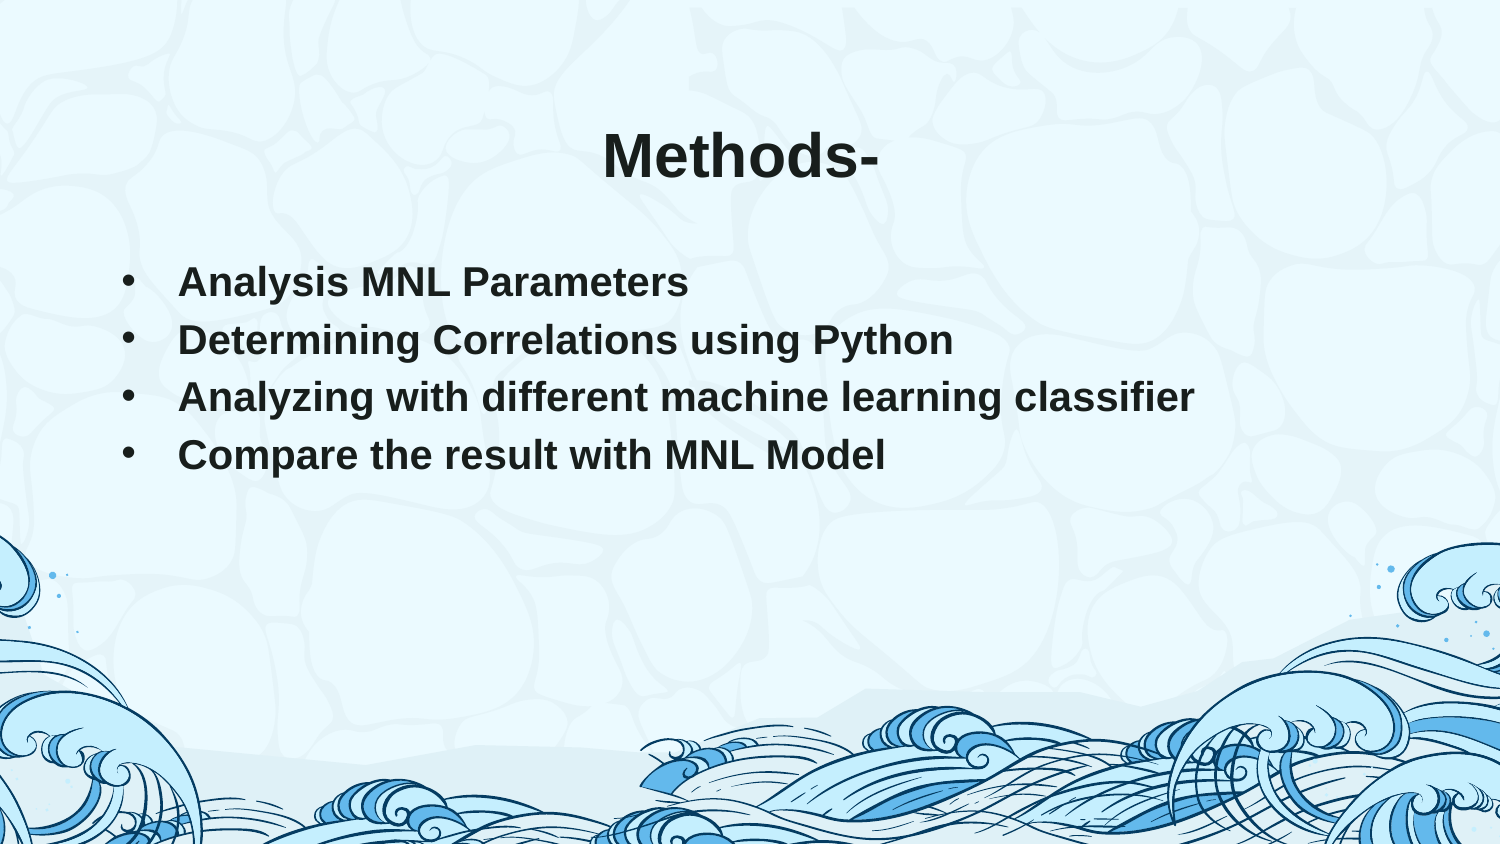

# Methods-

Analysis MNL Parameters
Determining Correlations using Python
Analyzing with different machine learning classifier
Compare the result with MNL Model